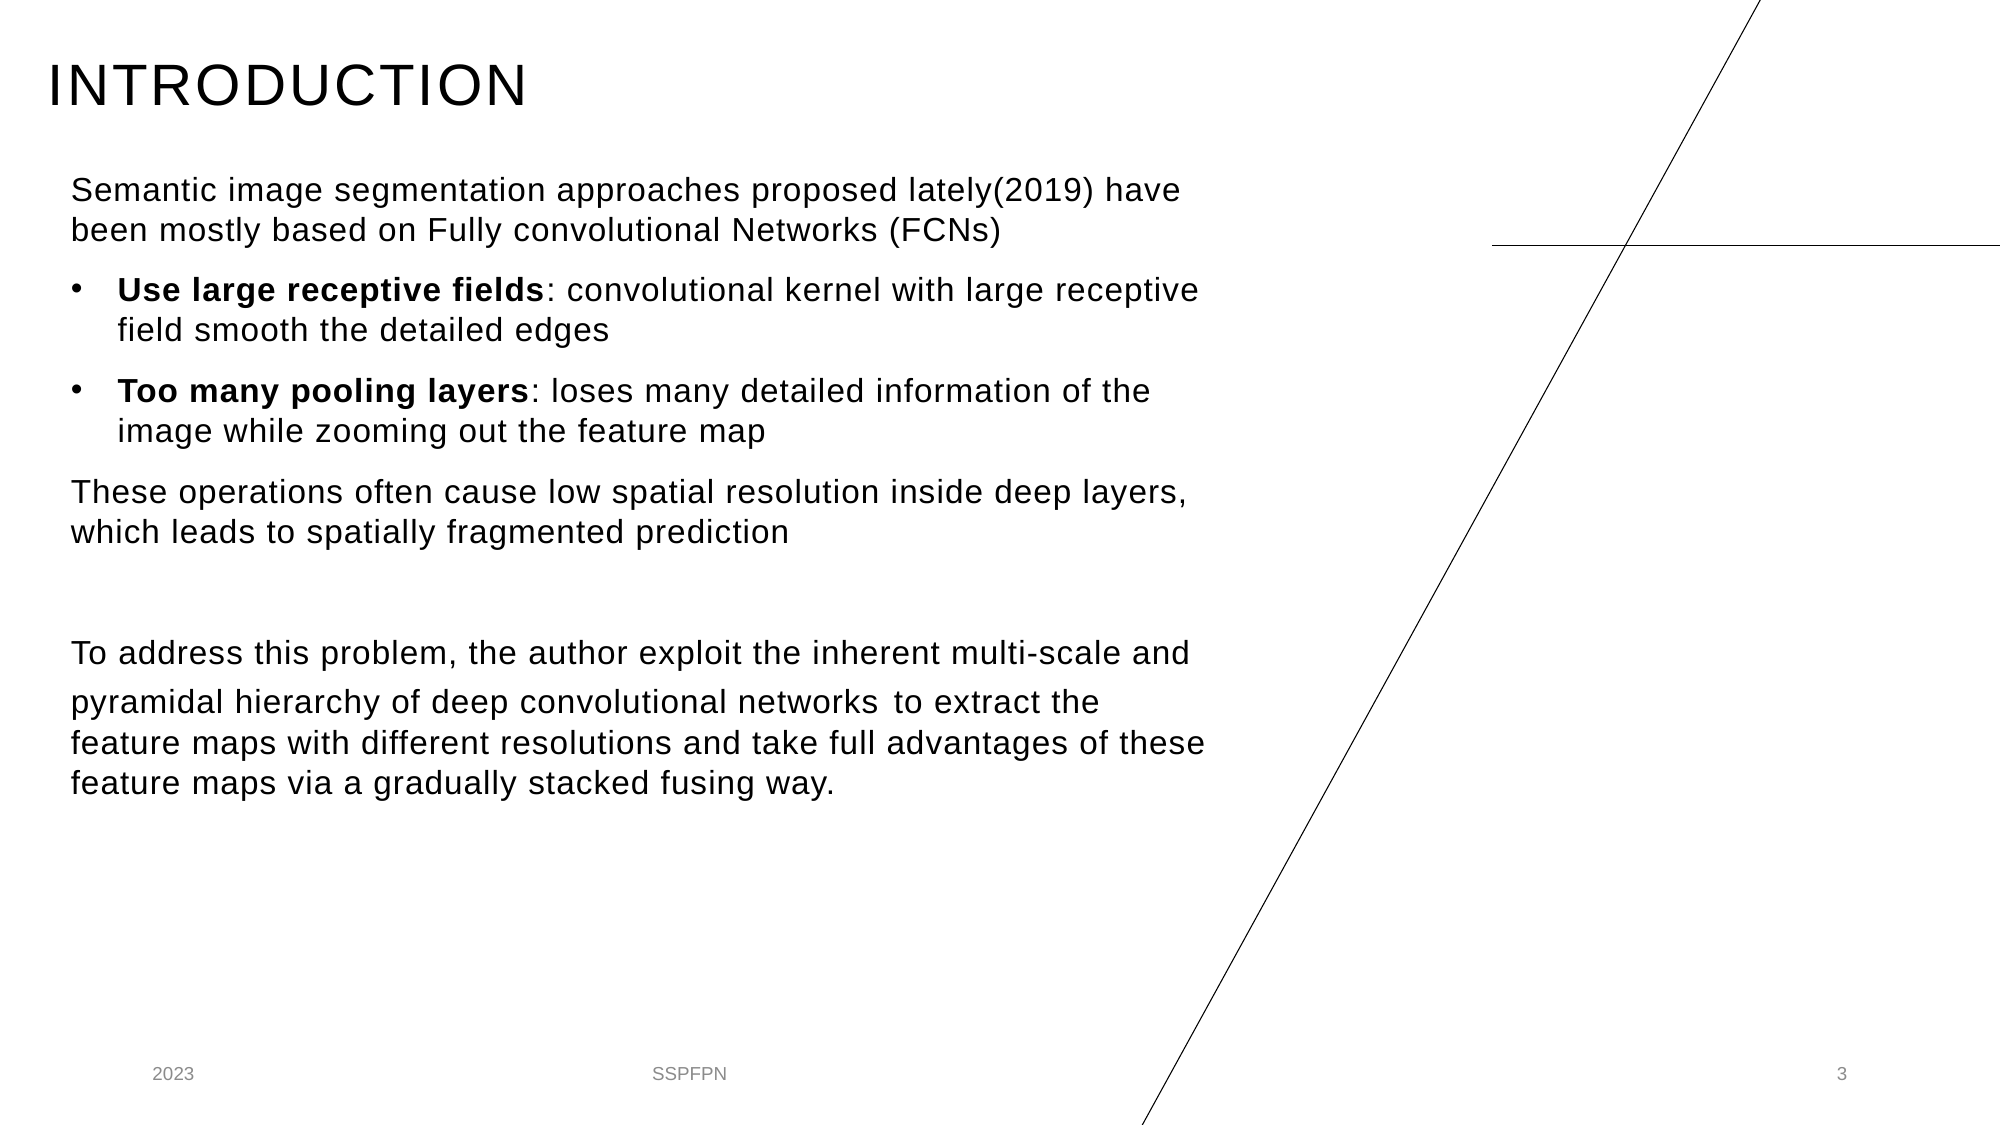

# INTRODUCTION
Semantic image segmentation approaches proposed lately(2019) have been mostly based on Fully convolutional Networks (FCNs)
Use large receptive fields: convolutional kernel with large receptive field smooth the detailed edges
Too many pooling layers: loses many detailed information of the image while zooming out the feature map
These operations often cause low spatial resolution inside deep layers, which leads to spatially fragmented prediction

To address this problem, the author exploit the inherent multi-scale and pyramidal hierarchy of deep convolutional networks to extract the feature maps with different resolutions and take full advantages of these feature maps via a gradually stacked fusing way.
2023
SSPFPN
3